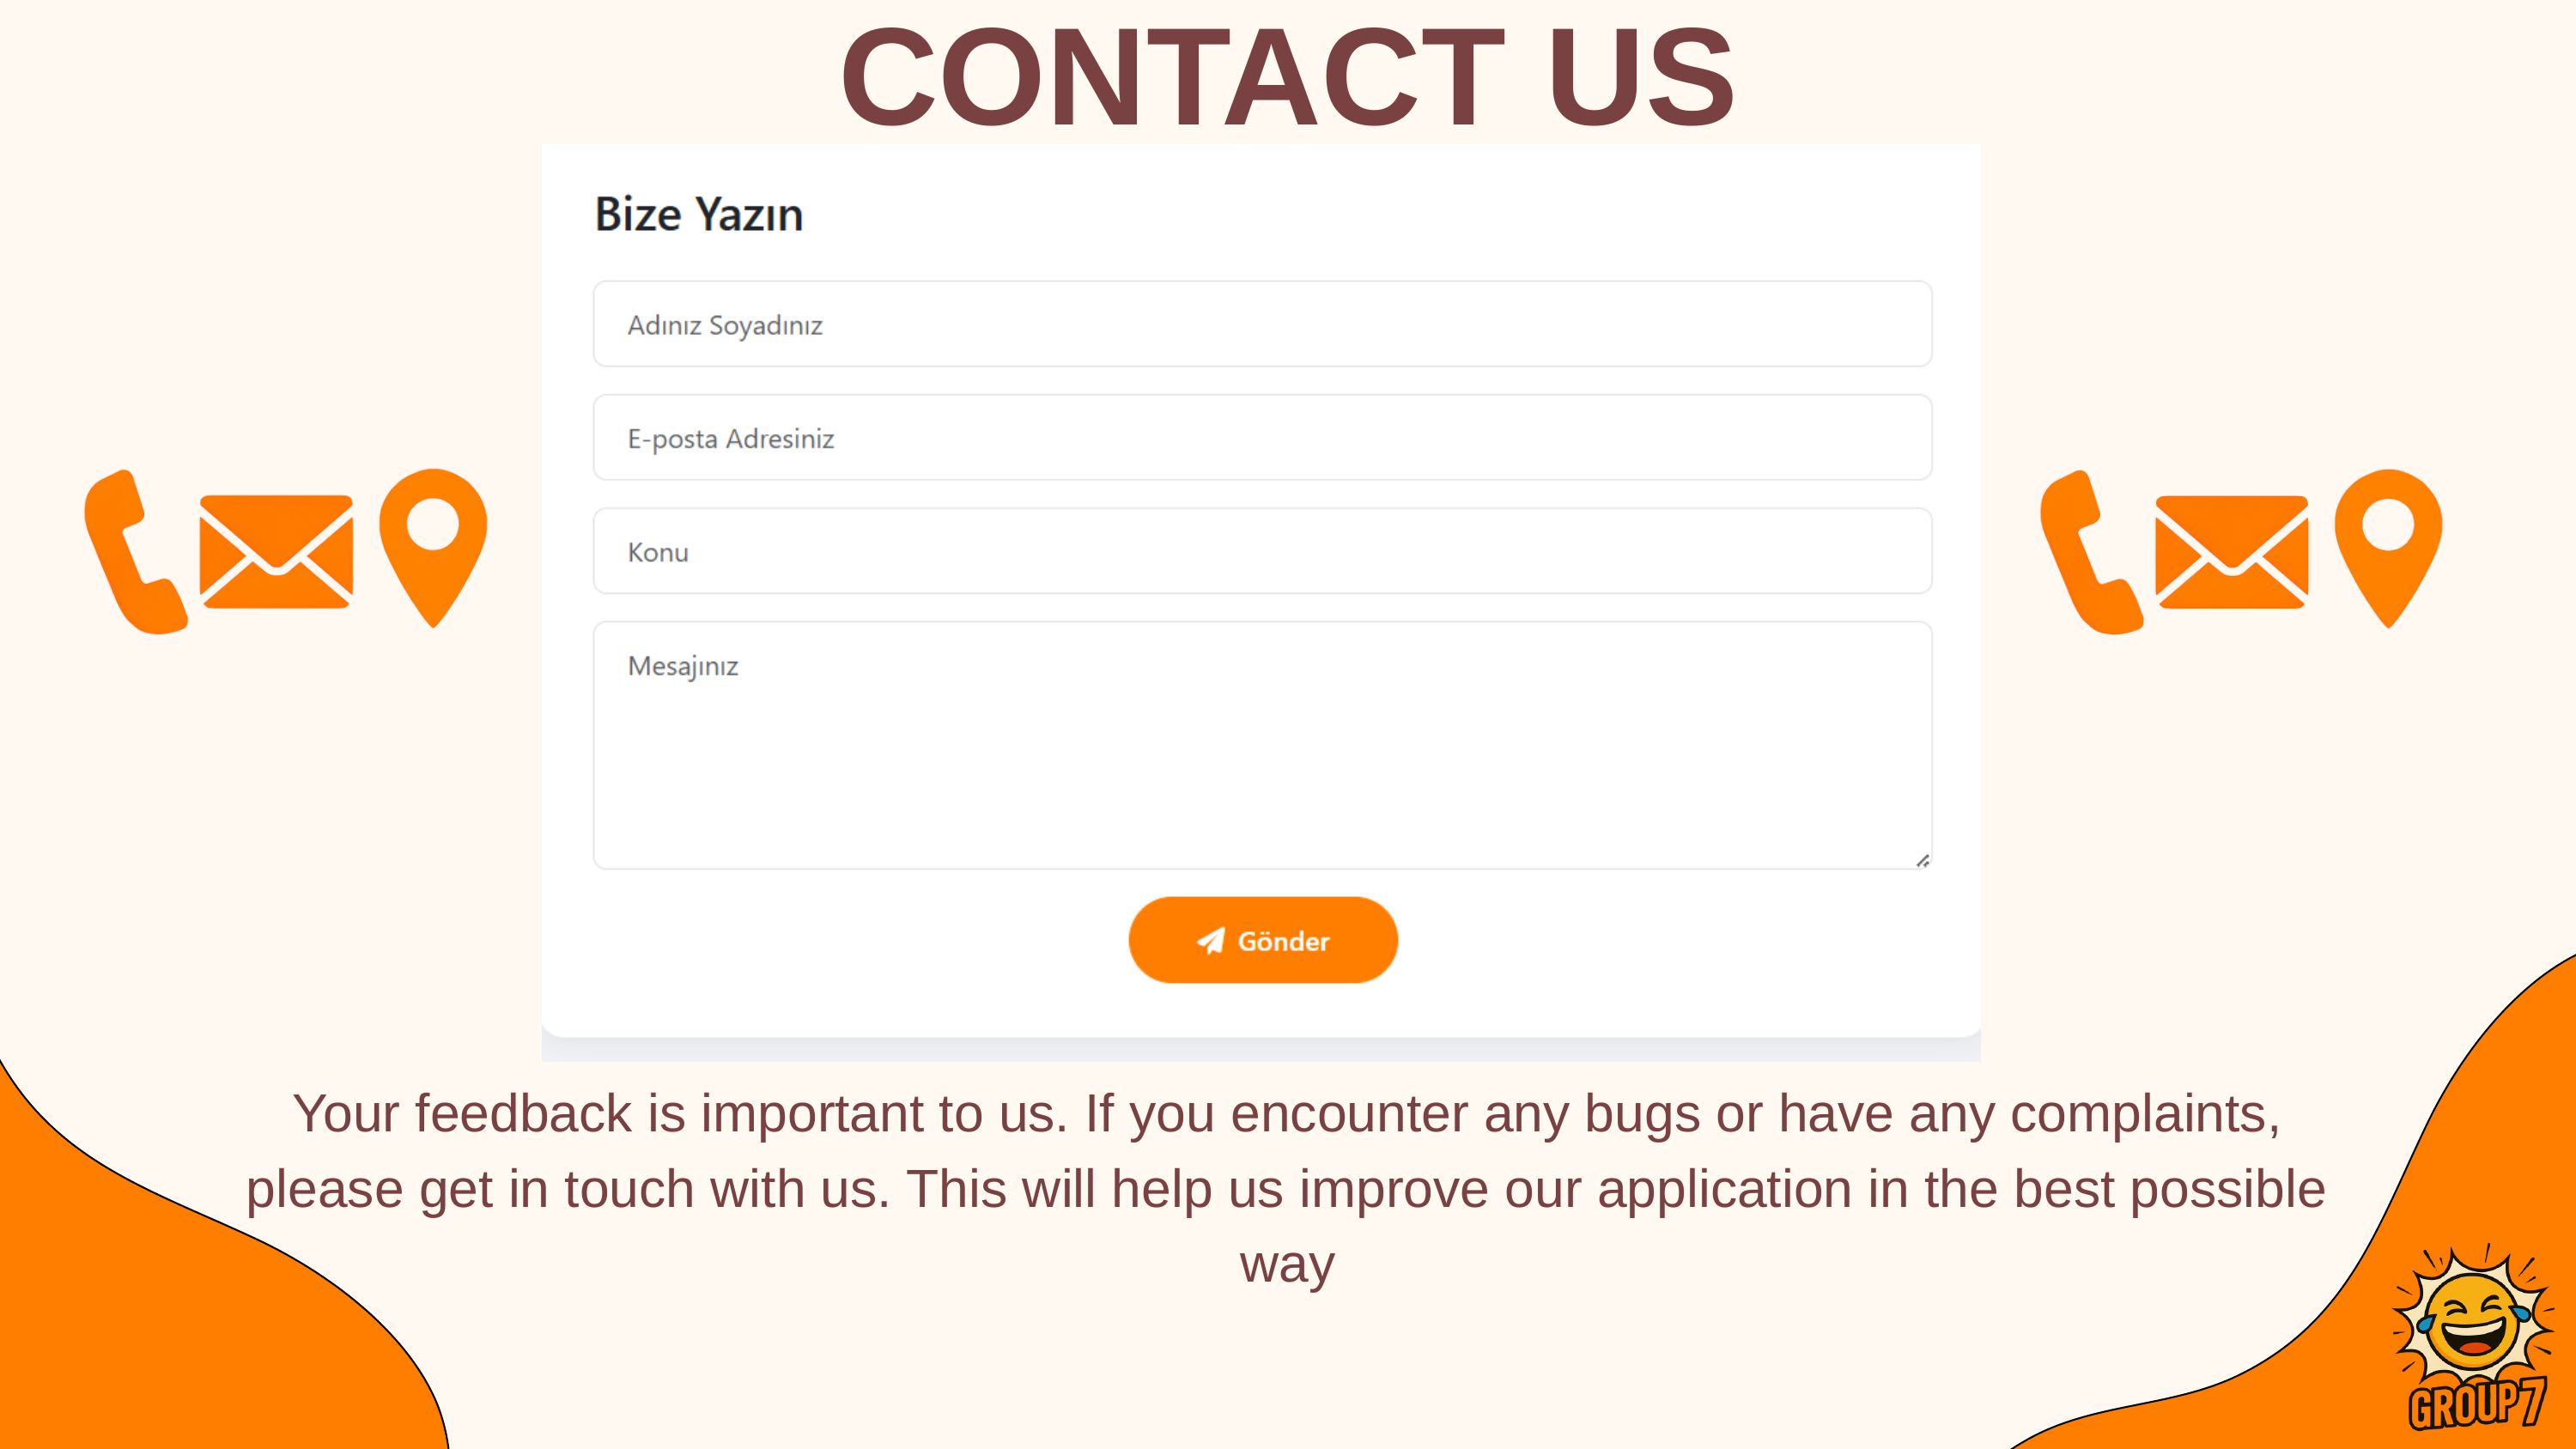

CONTACT US

Your feedback is important to us. If you encounter any bugs or have any complaints, please get in touch with us. This will help us improve our application in the best possible way